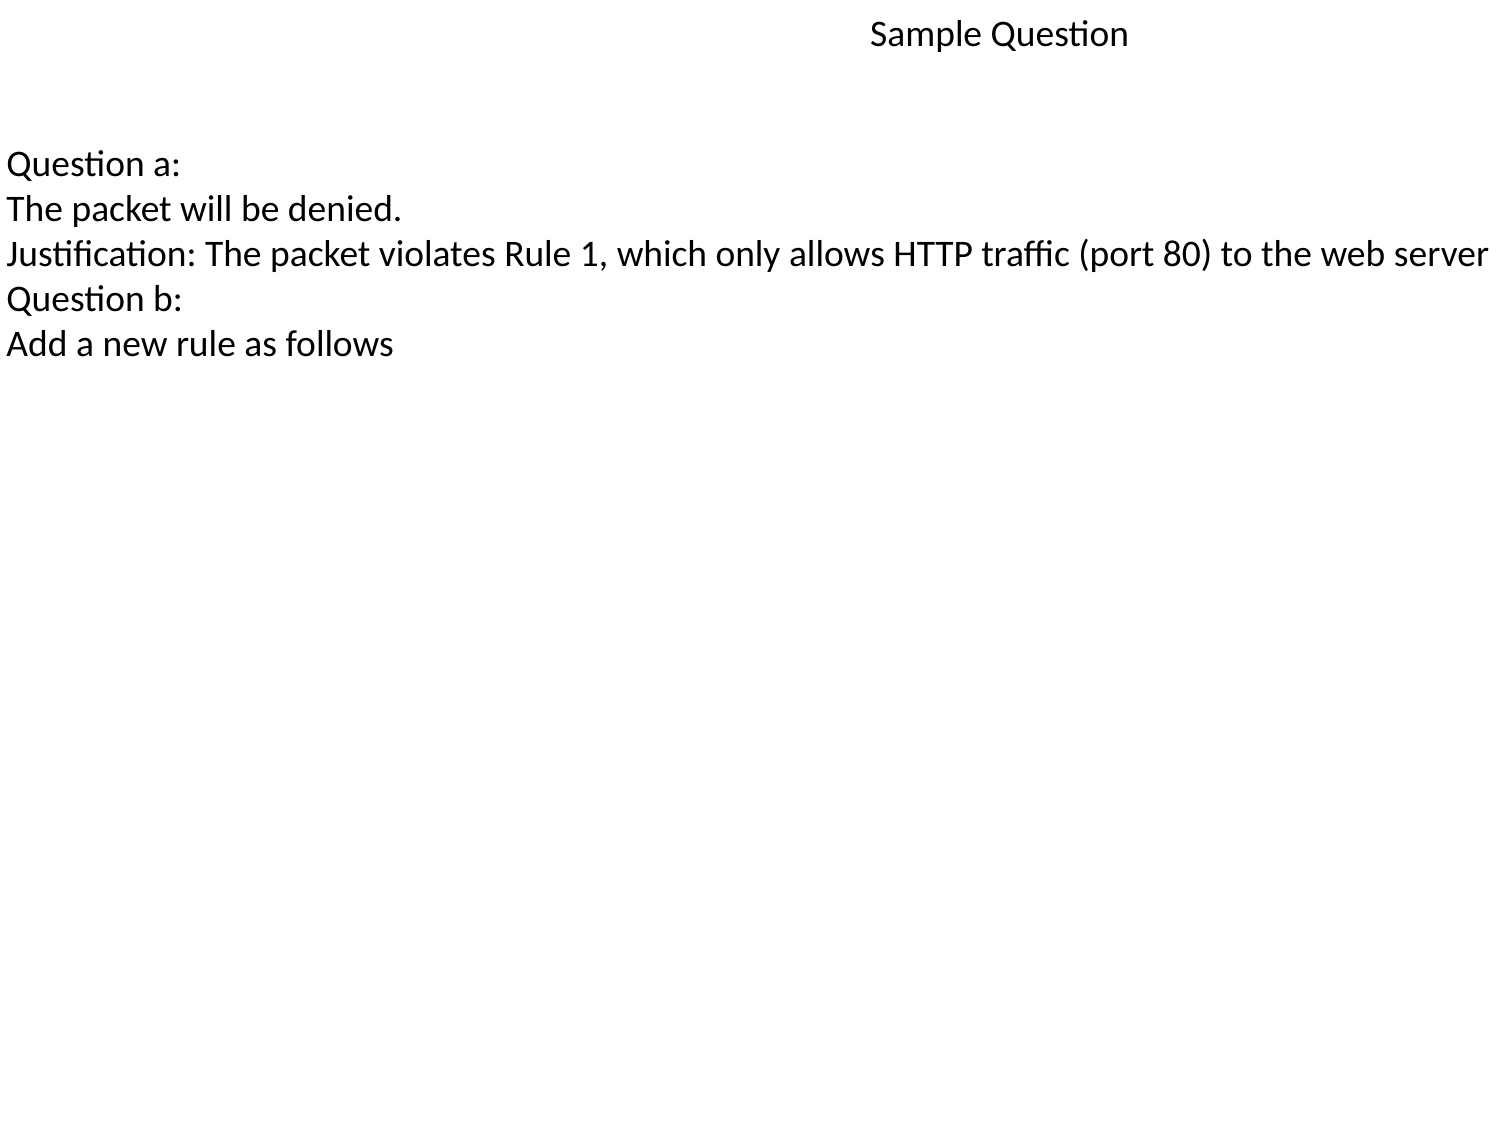

Sample Question
Question a:
The packet will be denied.
Justification: The packet violates Rule 1, which only allows HTTP traffic (port 80) to the web server (192.168.1.10) from any source.
Question b:
Add a new rule as follows